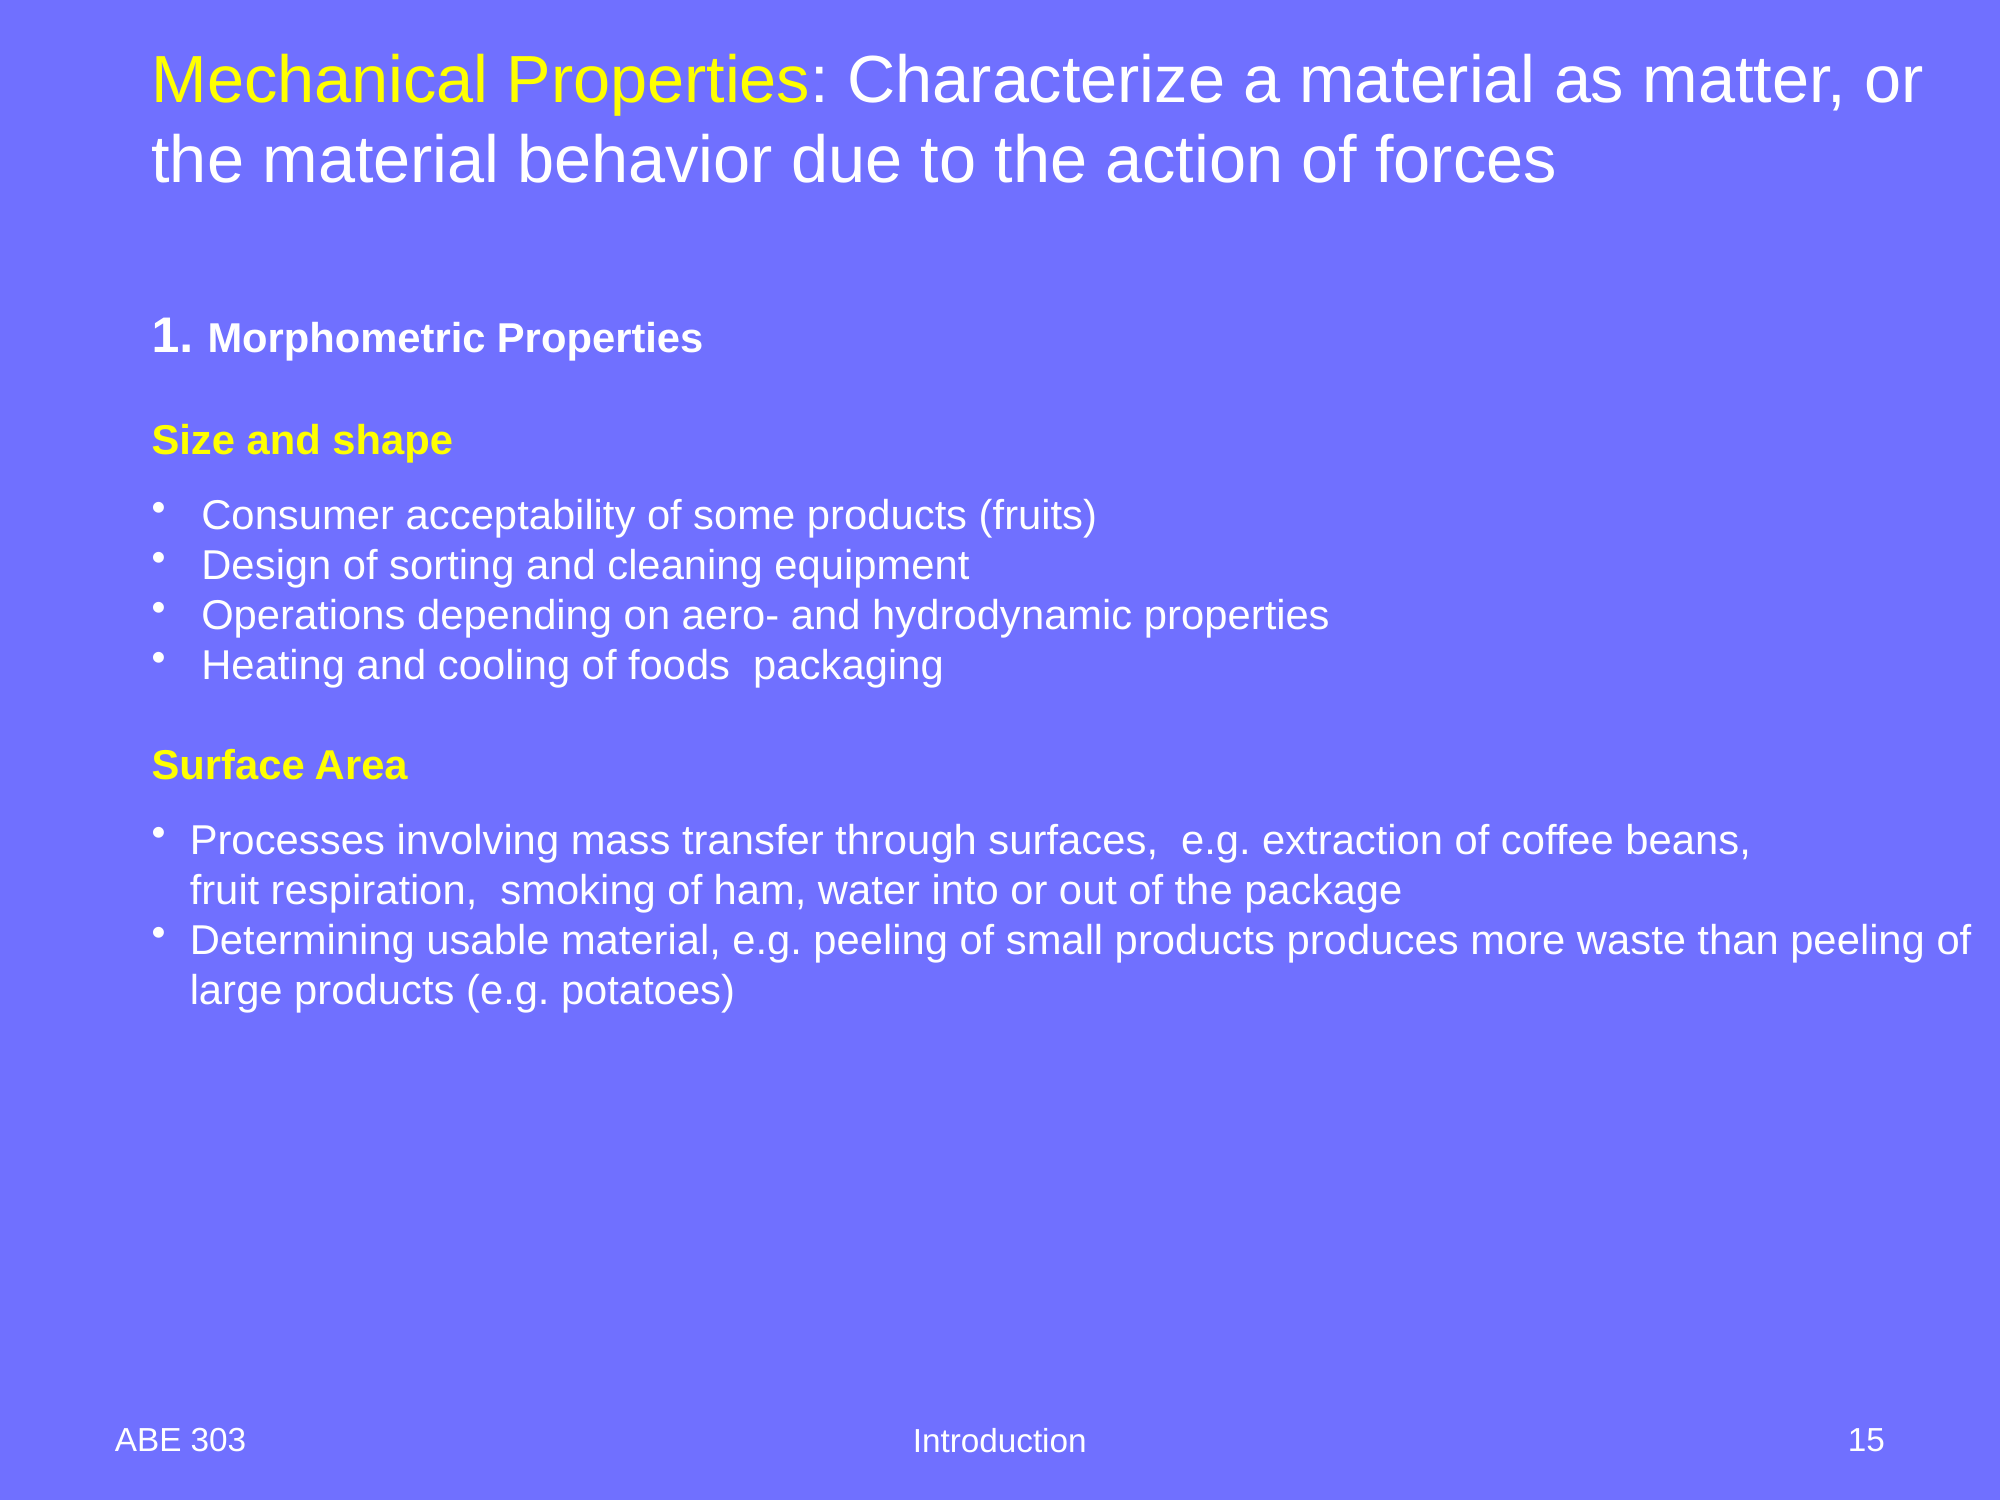

Mechanical Properties: Characterize a material as matter, or the material behavior due to the action of forces
1. Morphometric Properties

Size and shape
 Consumer acceptability of some products (fruits)
 Design of sorting and cleaning equipment
 Operations depending on aero- and hydrodynamic properties
 Heating and cooling of foods  packaging

Surface Area
Processes involving mass transfer through surfaces,  e.g. extraction of coffee beans,
fruit respiration,  smoking of ham, water into or out of the package
Determining usable material, e.g. peeling of small products produces more waste than peeling of large products (e.g. potatoes)
ABE 303
15
Introduction